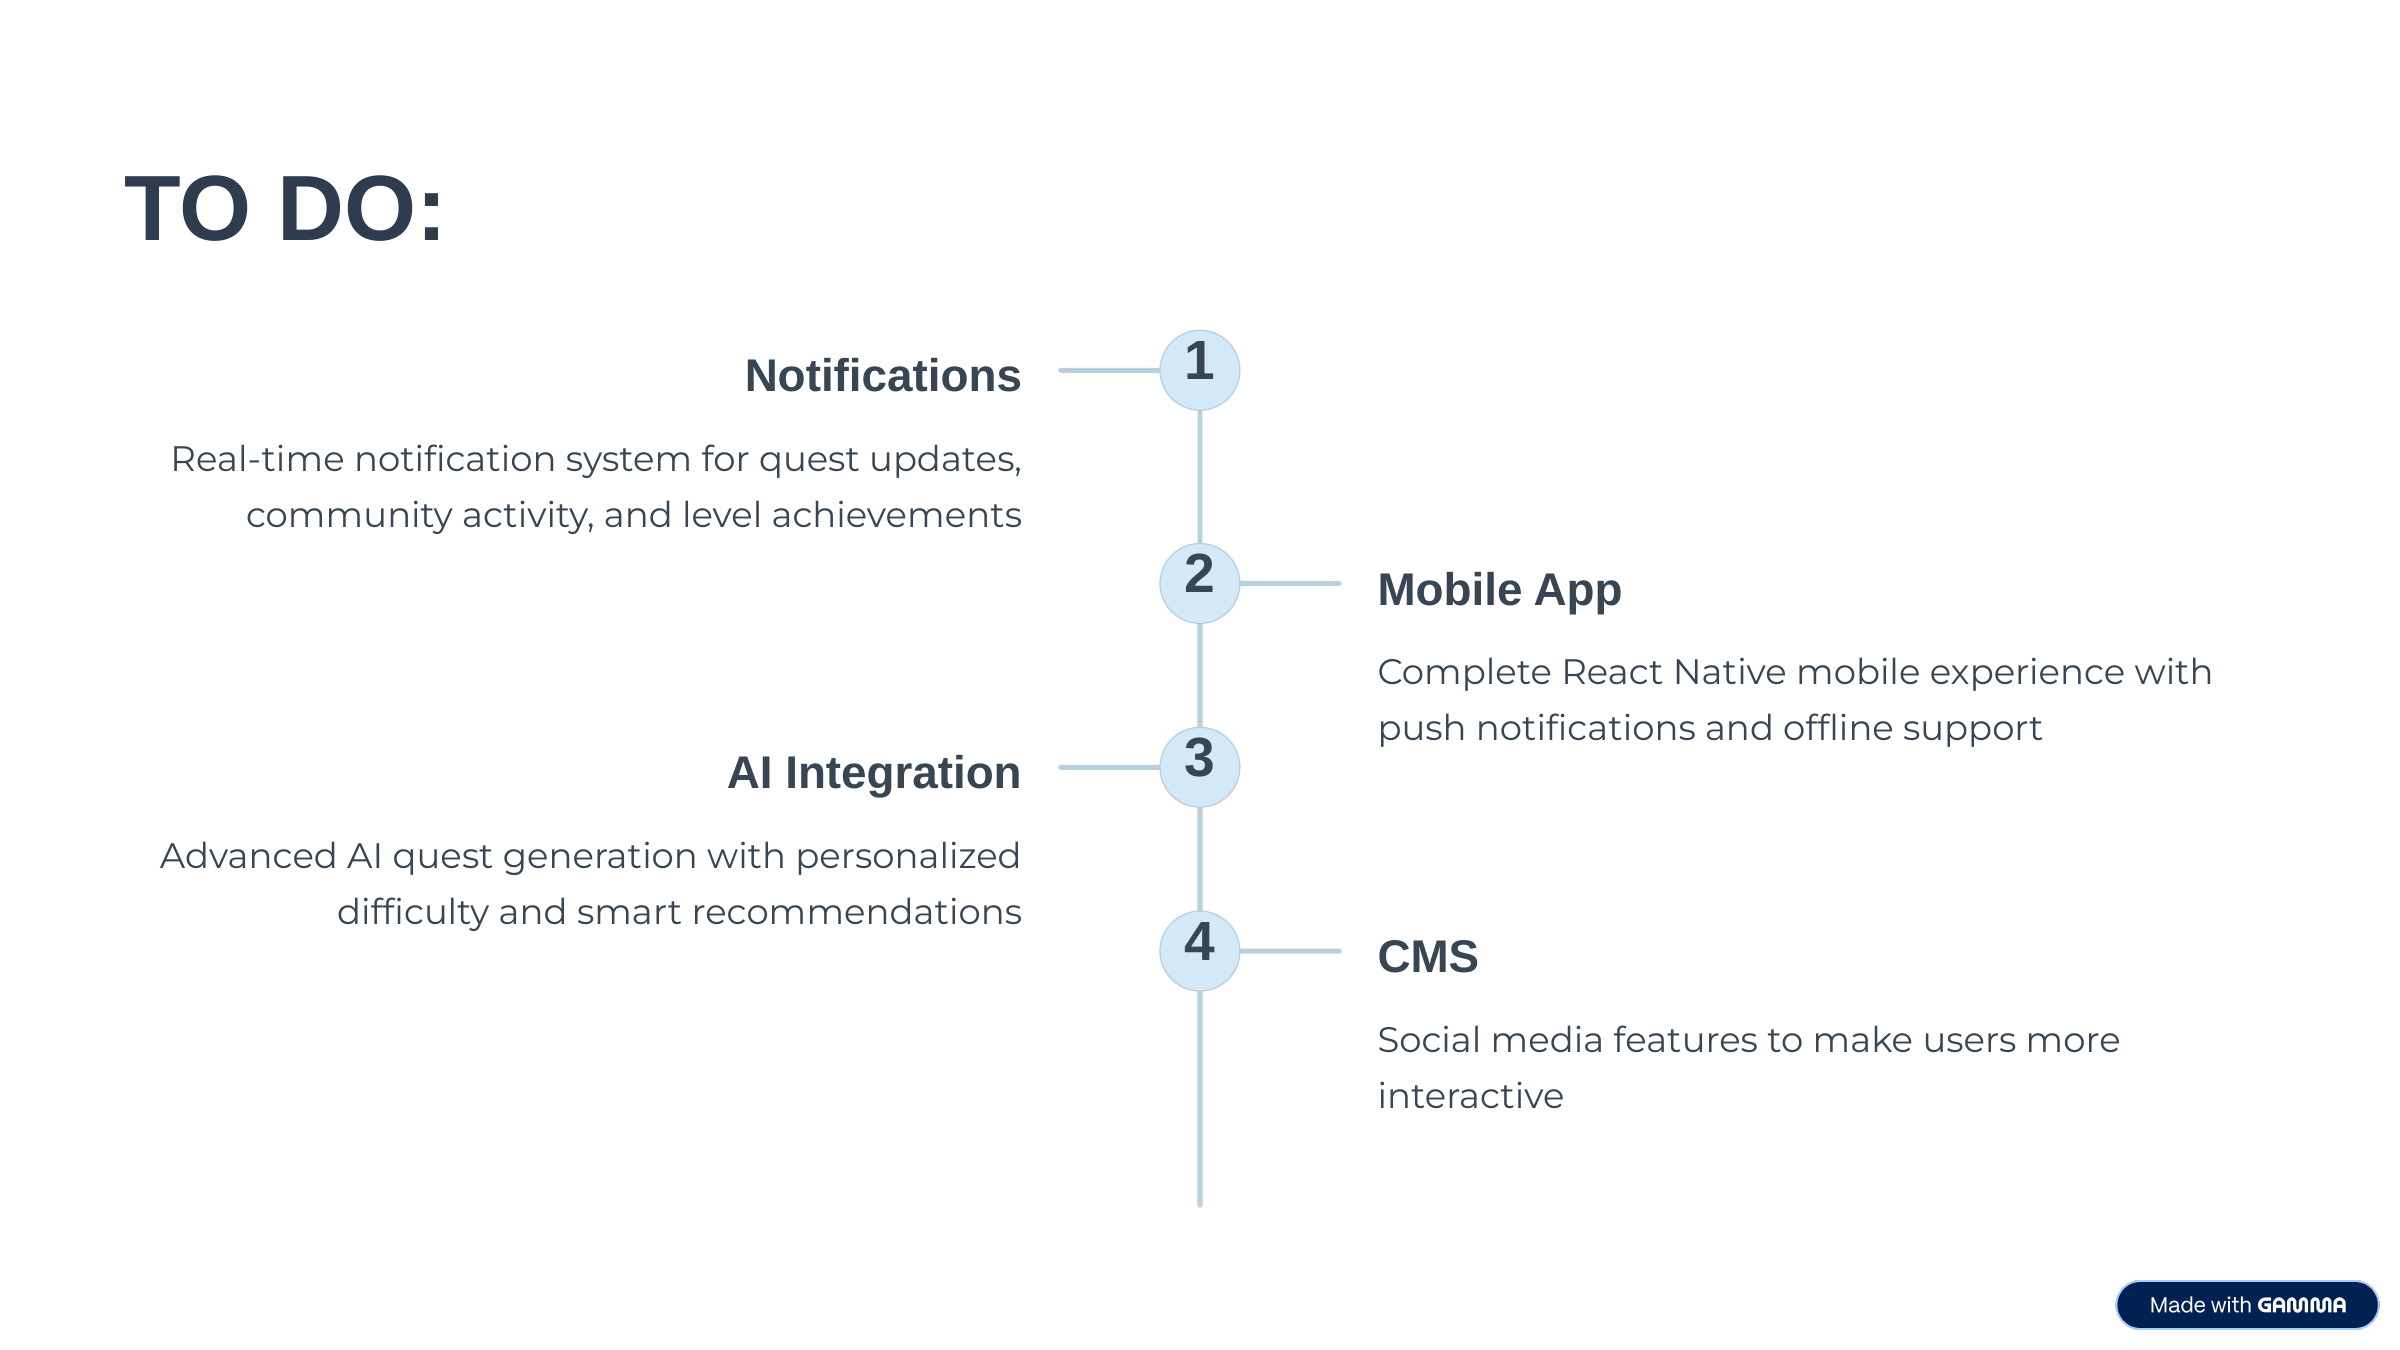

TO DO:

1
Notifications

Real-time notification system for quest updates, community activity, and level achievements

2
Mobile App

Complete React Native mobile experience with push notifications and offline support

3
AI Integration

Advanced AI quest generation with personalized difficulty and smart recommendations

4
CMS

Social media features to make users more interactive